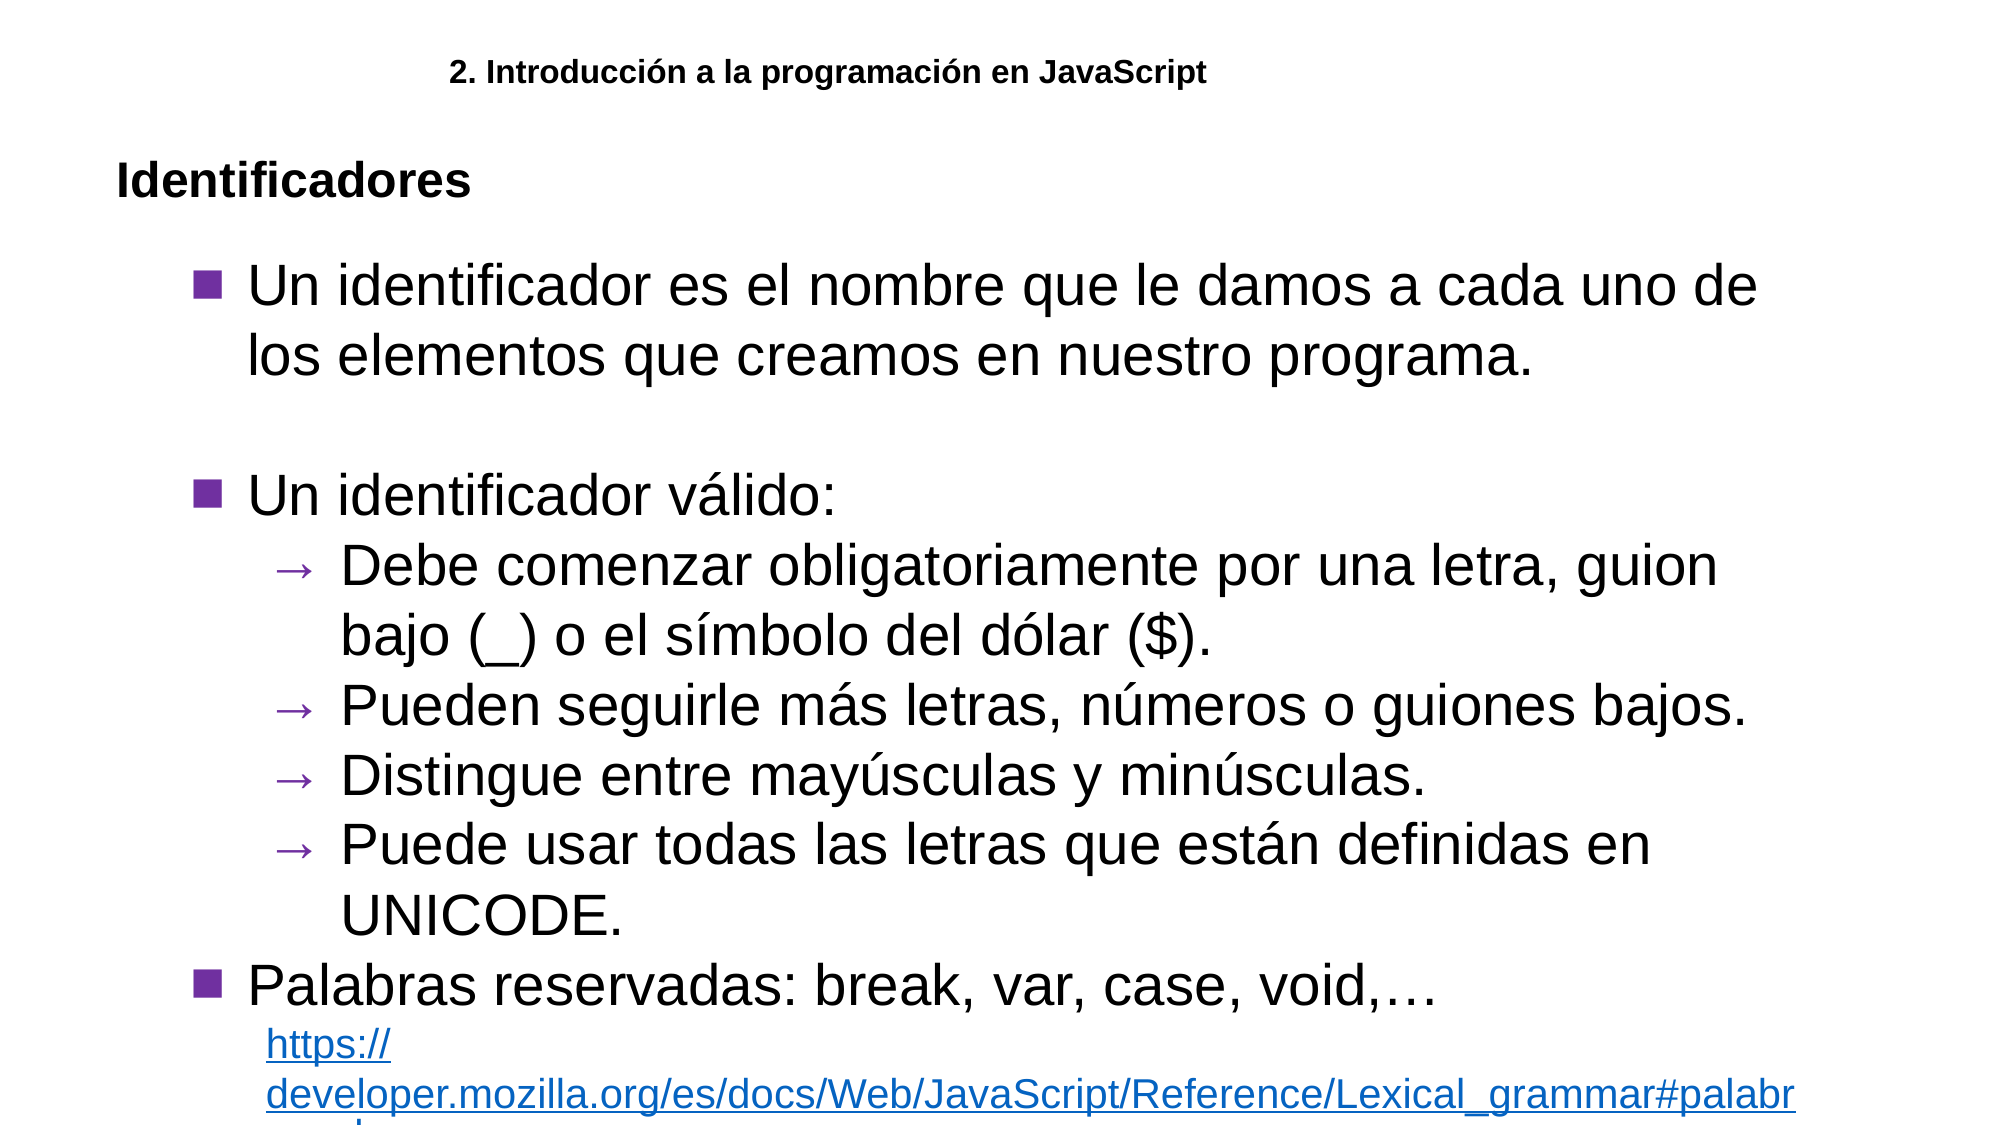

2. Introducción a la programación en JavaScript
Identificadores
Un identificador es el nombre que le damos a cada uno de los elementos que creamos en nuestro programa.

Un identificador válido:
Debe comenzar obligatoriamente por una letra, guion bajo (_) o el símbolo del dólar ($).
Pueden seguirle más letras, números o guiones bajos.
Distingue entre mayúsculas y minúsculas.
Puede usar todas las letras que están definidas en UNICODE.
Palabras reservadas: break, var, case, void,…
https://developer.mozilla.org/es/docs/Web/JavaScript/Reference/Lexical_grammar#palabras_clave